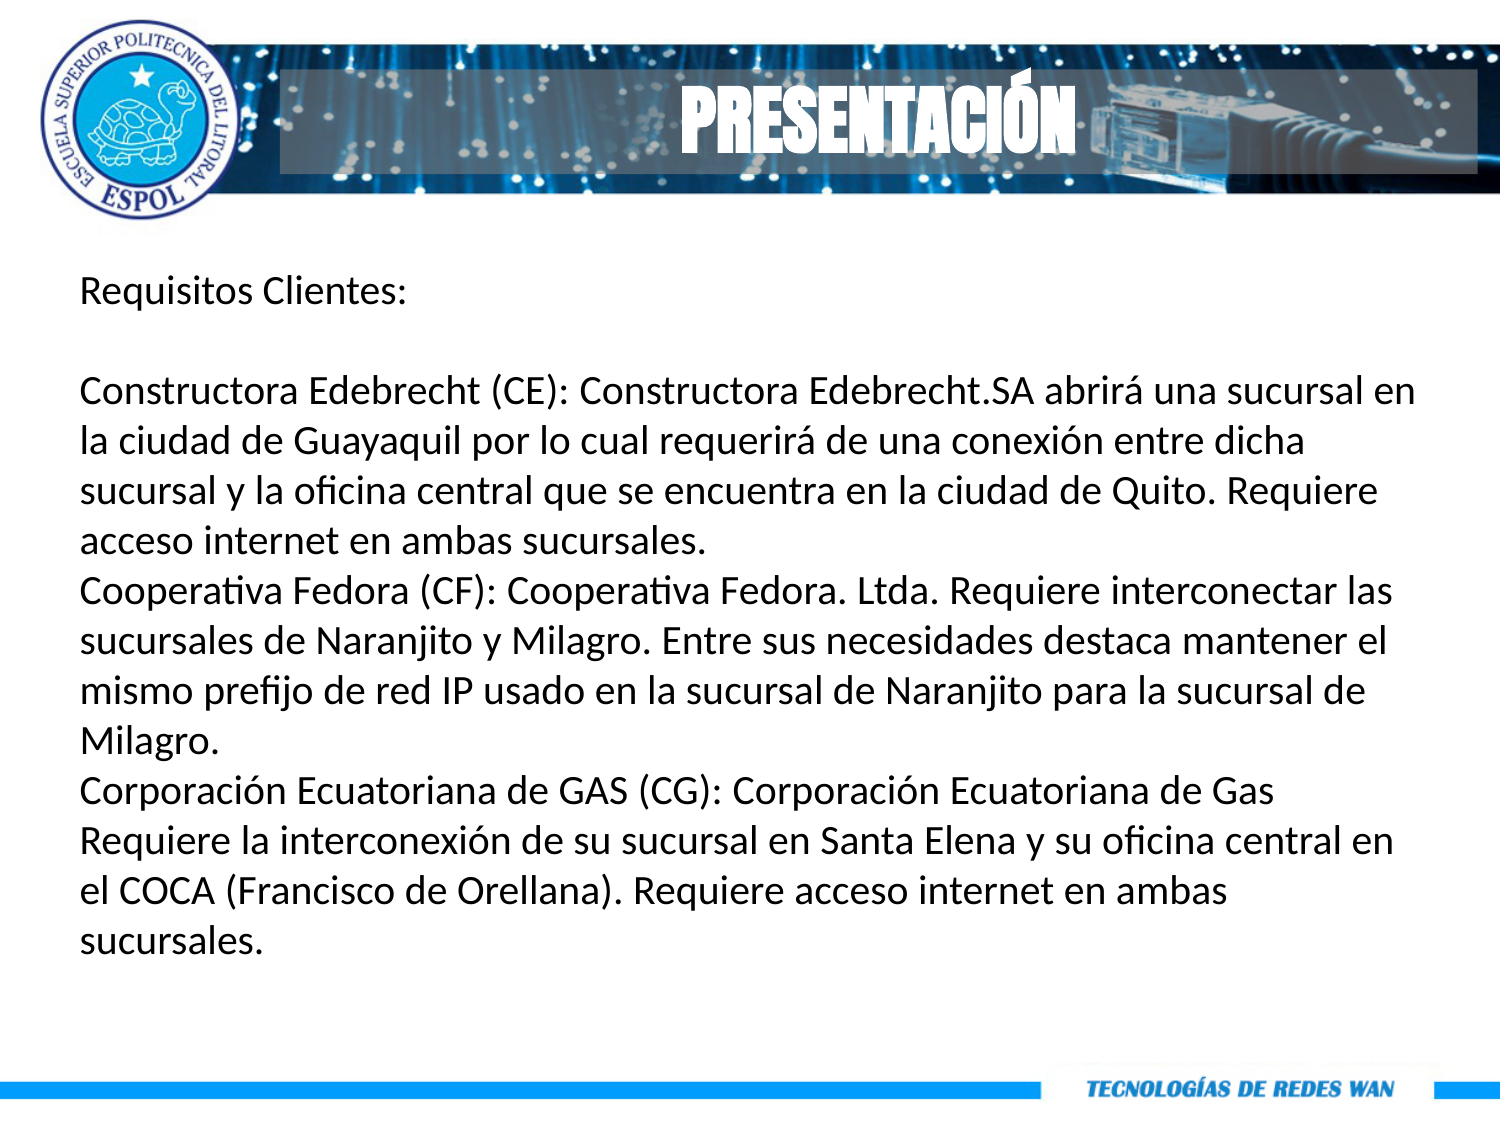

PRESENTACIÓN
Requisitos Clientes:

Constructora Edebrecht (CE): Constructora Edebrecht.SA abrirá una sucursal en la ciudad de Guayaquil por lo cual requerirá de una conexión entre dicha sucursal y la oficina central que se encuentra en la ciudad de Quito. Requiere acceso internet en ambas sucursales.
Cooperativa Fedora (CF): Cooperativa Fedora. Ltda. Requiere interconectar las sucursales de Naranjito y Milagro. Entre sus necesidades destaca mantener el mismo prefijo de red IP usado en la sucursal de Naranjito para la sucursal de Milagro.
Corporación Ecuatoriana de GAS (CG): Corporación Ecuatoriana de Gas Requiere la interconexión de su sucursal en Santa Elena y su oficina central en el COCA (Francisco de Orellana). Requiere acceso internet en ambas sucursales.